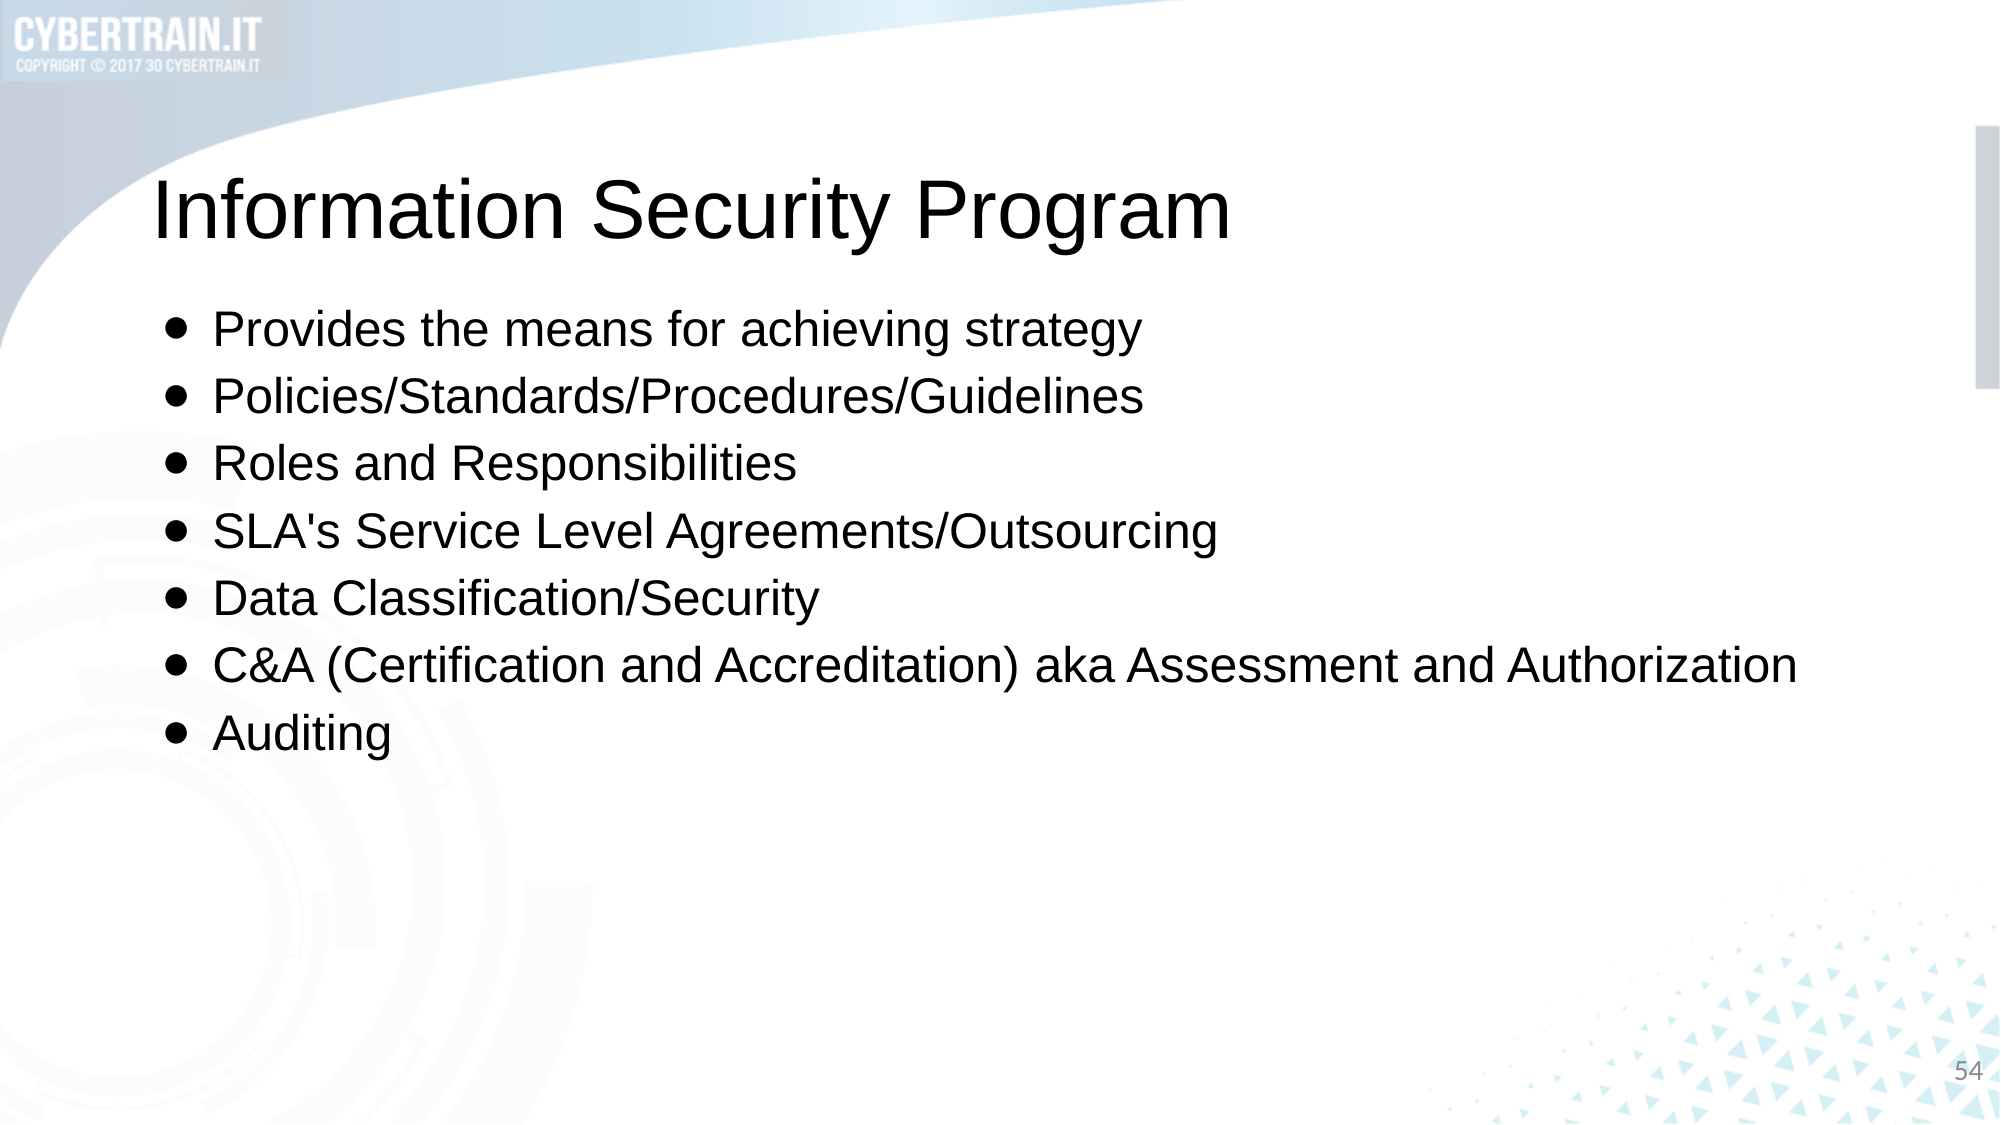

# Information Security Program
Provides the means for achieving strategy
Policies/Standards/Procedures/Guidelines
Roles and Responsibilities
SLA's Service Level Agreements/Outsourcing
Data Classification/Security
C&A (Certification and Accreditation) aka Assessment and Authorization
Auditing

54